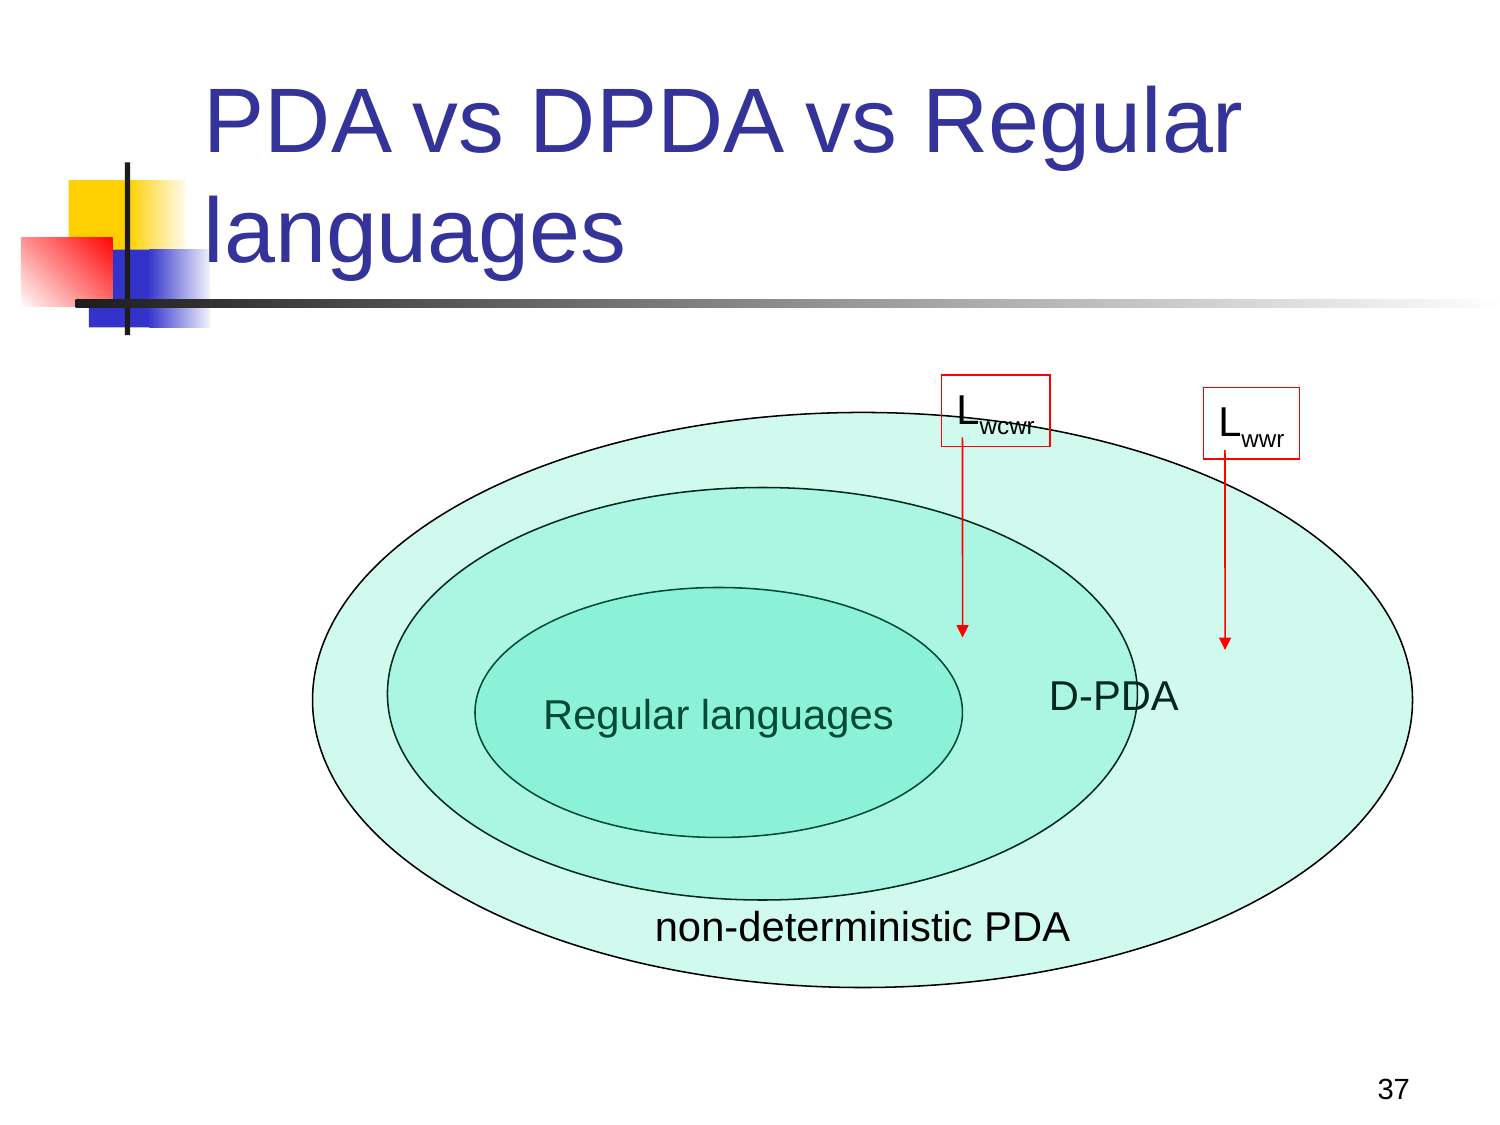

# PDA vs DPDA vs Regular languages
Lwcwr

Lwwr

non-deterministic PDA
			                      D-PDA
Regular languages
37